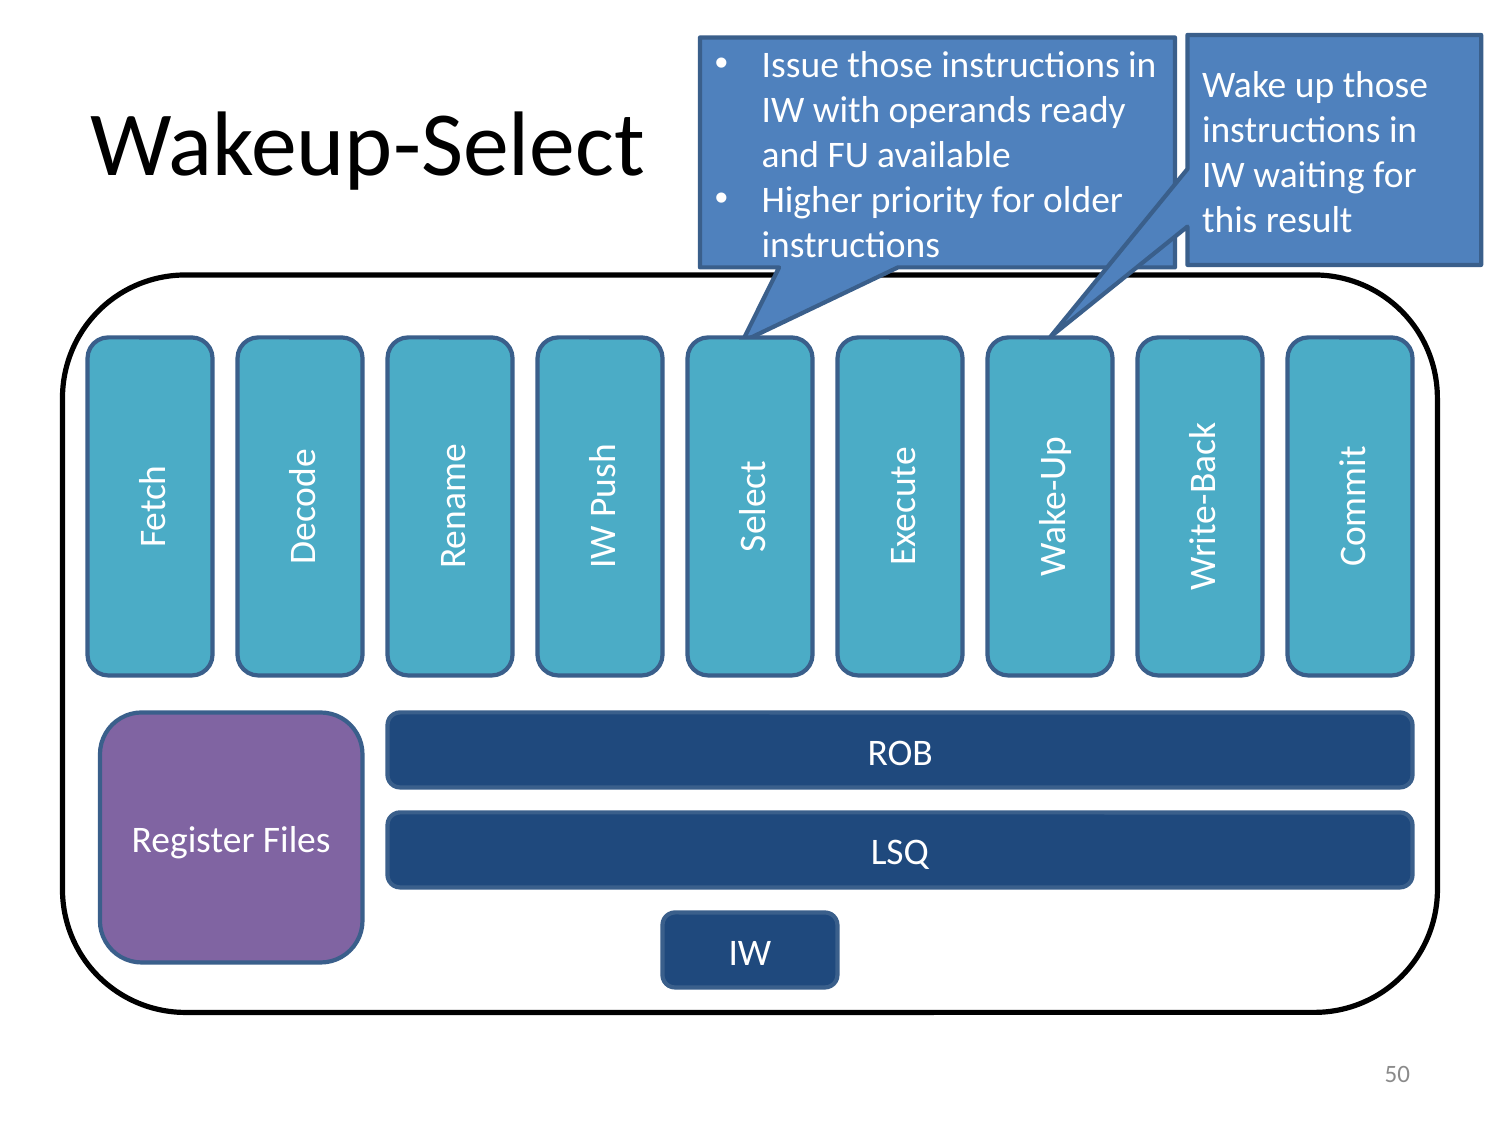

Wake up those instructions in IW waiting for this result
Issue those instructions in IW with operands ready and FU available
Higher priority for older instructions
# Wakeup-Select

Fetch
Decode
Rename
IW Push
Select
Execute
Wake-Up
Write-Back
Commit
Register Files
ROB
LSQ
IW
50